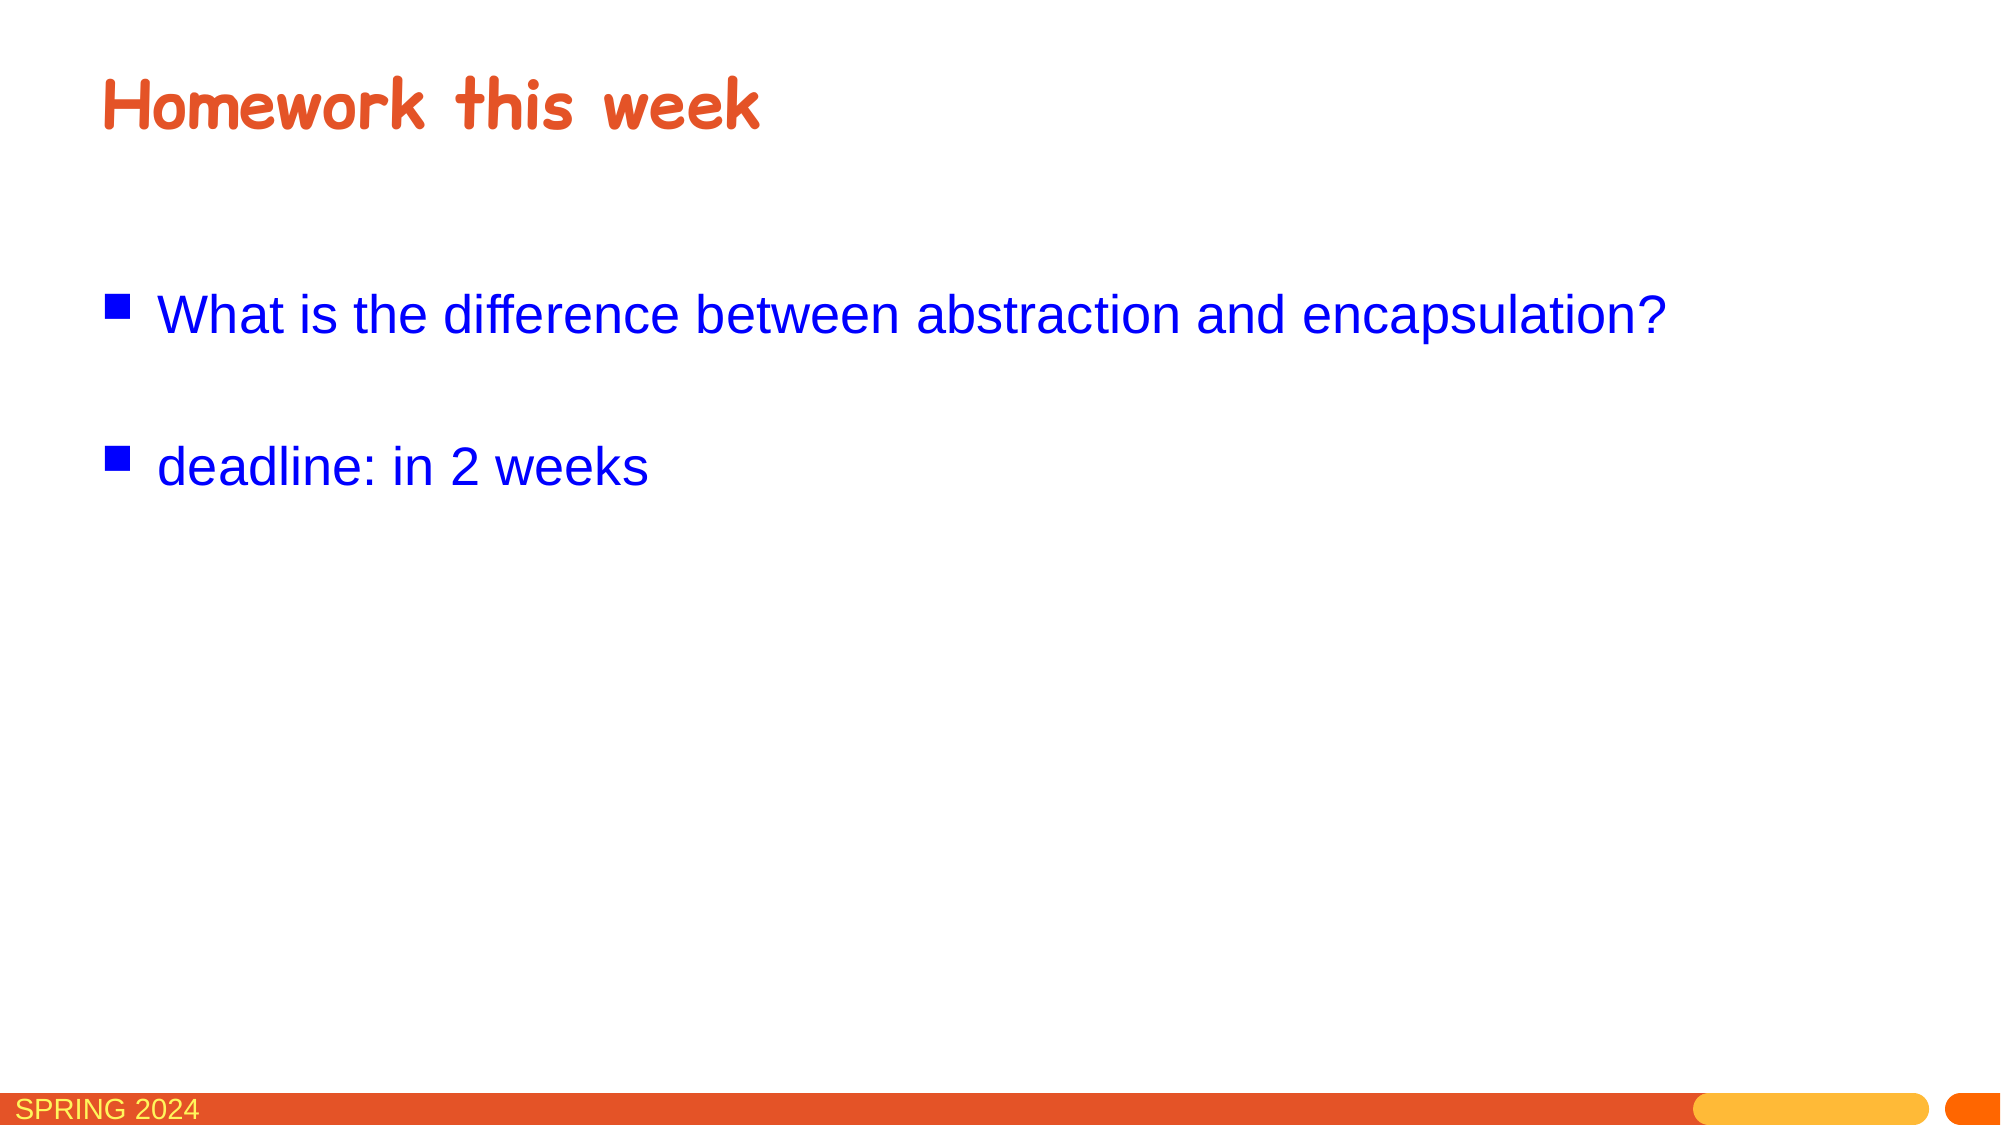

# Homework this week

What is the difference between abstraction and encapsulation?

deadline: in 2 weeks